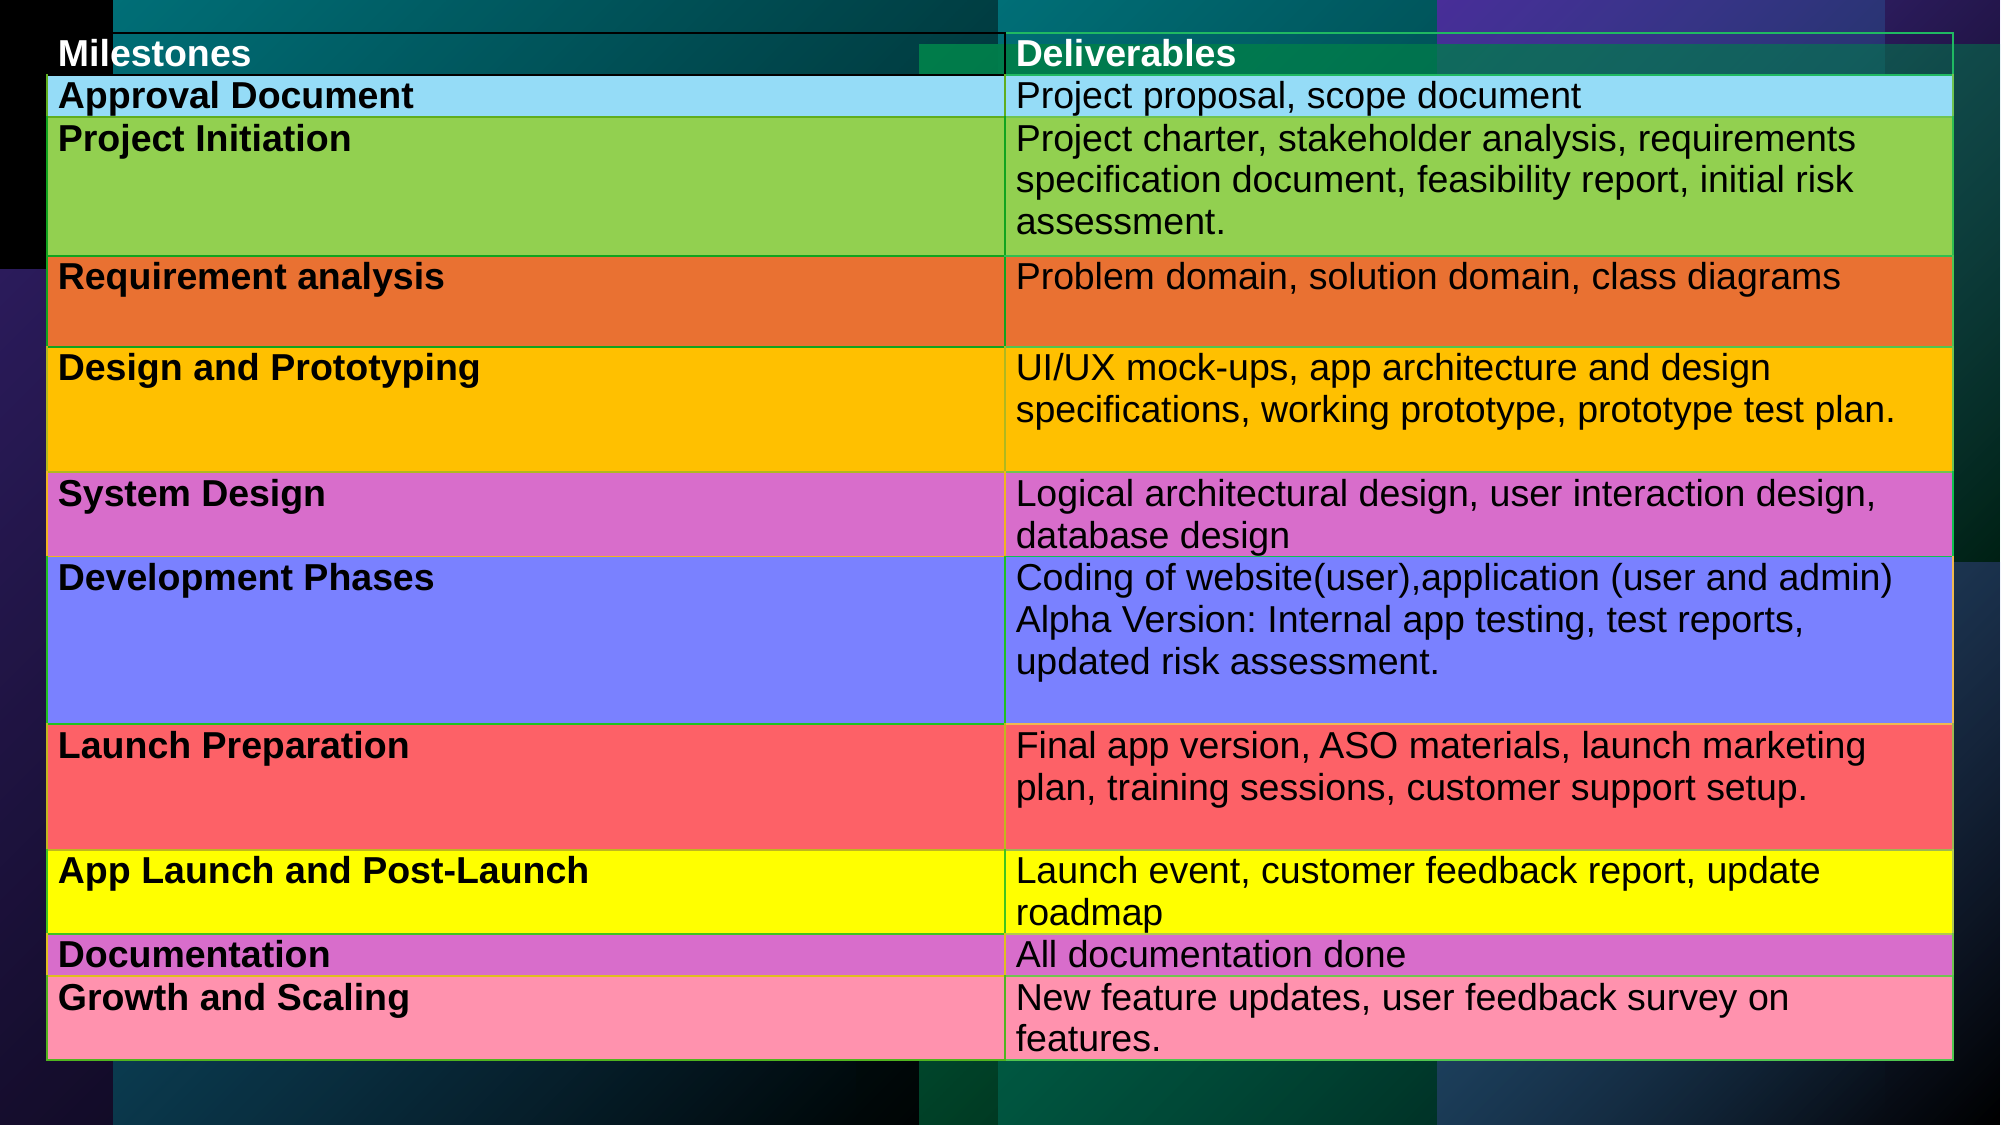

| Milestones | Deliverables |
| --- | --- |
| Approval Document | Project proposal, scope document |
| Project Initiation | Project charter, stakeholder analysis, requirements specification document, feasibility report, initial risk assessment. |
| Requirement analysis | Problem domain, solution domain, class diagrams |
| Design and Prototyping | UI/UX mock-ups, app architecture and design specifications, working prototype, prototype test plan. |
| System Design | Logical architectural design, user interaction design, database design |
| Development Phases | Coding of website(user),application (user and admin) Alpha Version: Internal app testing, test reports, updated risk assessment. |
| Launch Preparation | Final app version, ASO materials, launch marketing plan, training sessions, customer support setup. |
| App Launch and Post-Launch | Launch event, customer feedback report, update roadmap |
| Documentation | All documentation done |
| Growth and Scaling | New feature updates, user feedback survey on features. |